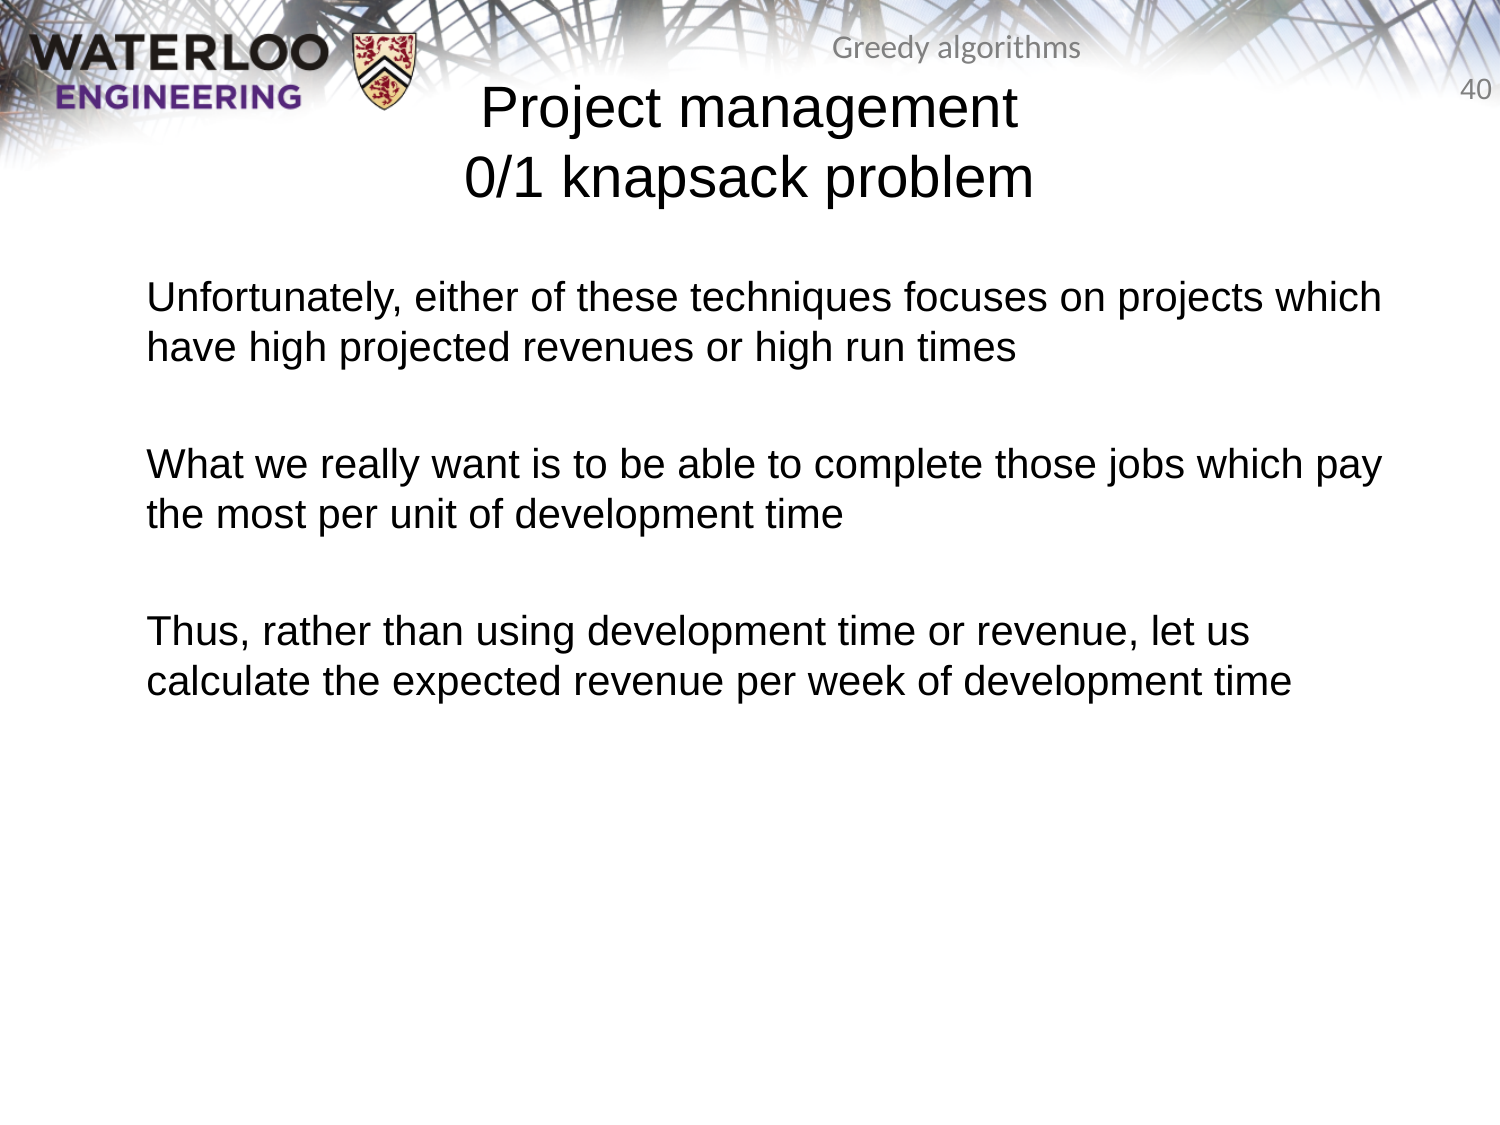

# Project management 0/1 knapsack problem
	Unfortunately, either of these techniques focuses on projects which have high projected revenues or high run times

	What we really want is to be able to complete those jobs which pay the most per unit of development time

	Thus, rather than using development time or revenue, let us calculate the expected revenue per week of development time